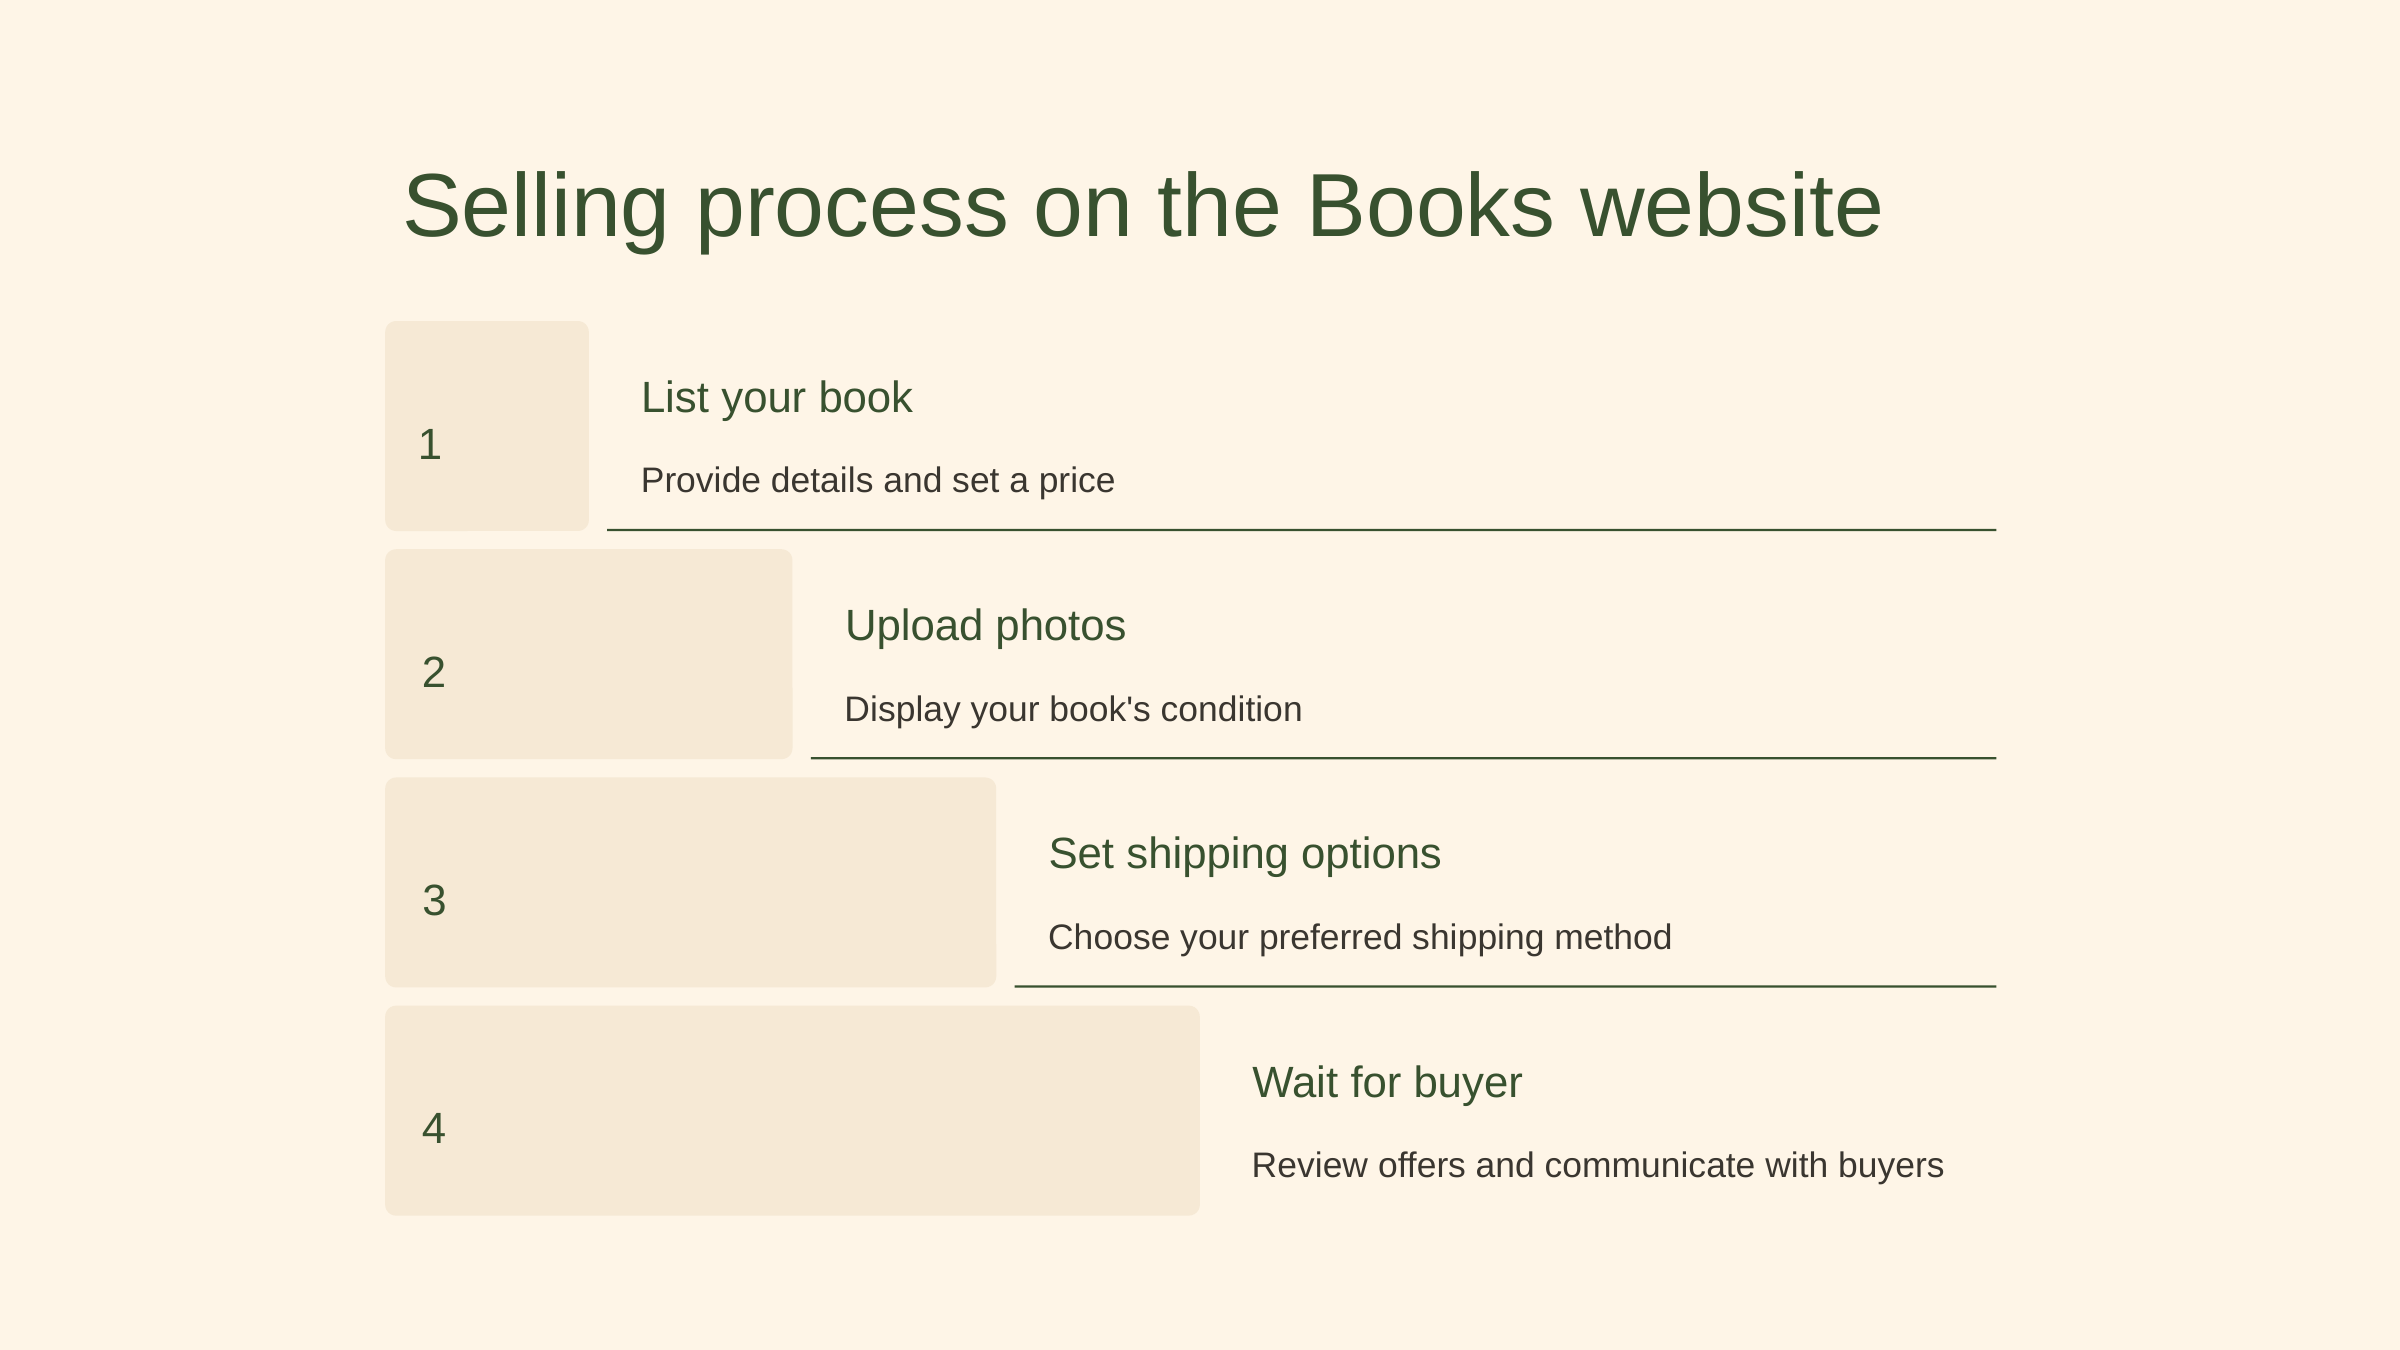

Selling process on the Books website

List your book
1
Provide details and set a price

Upload photos
2
Display your book's condition

Set shipping options
3
Choose your preferred shipping method

Wait for buyer
4
Review offers and communicate with buyers